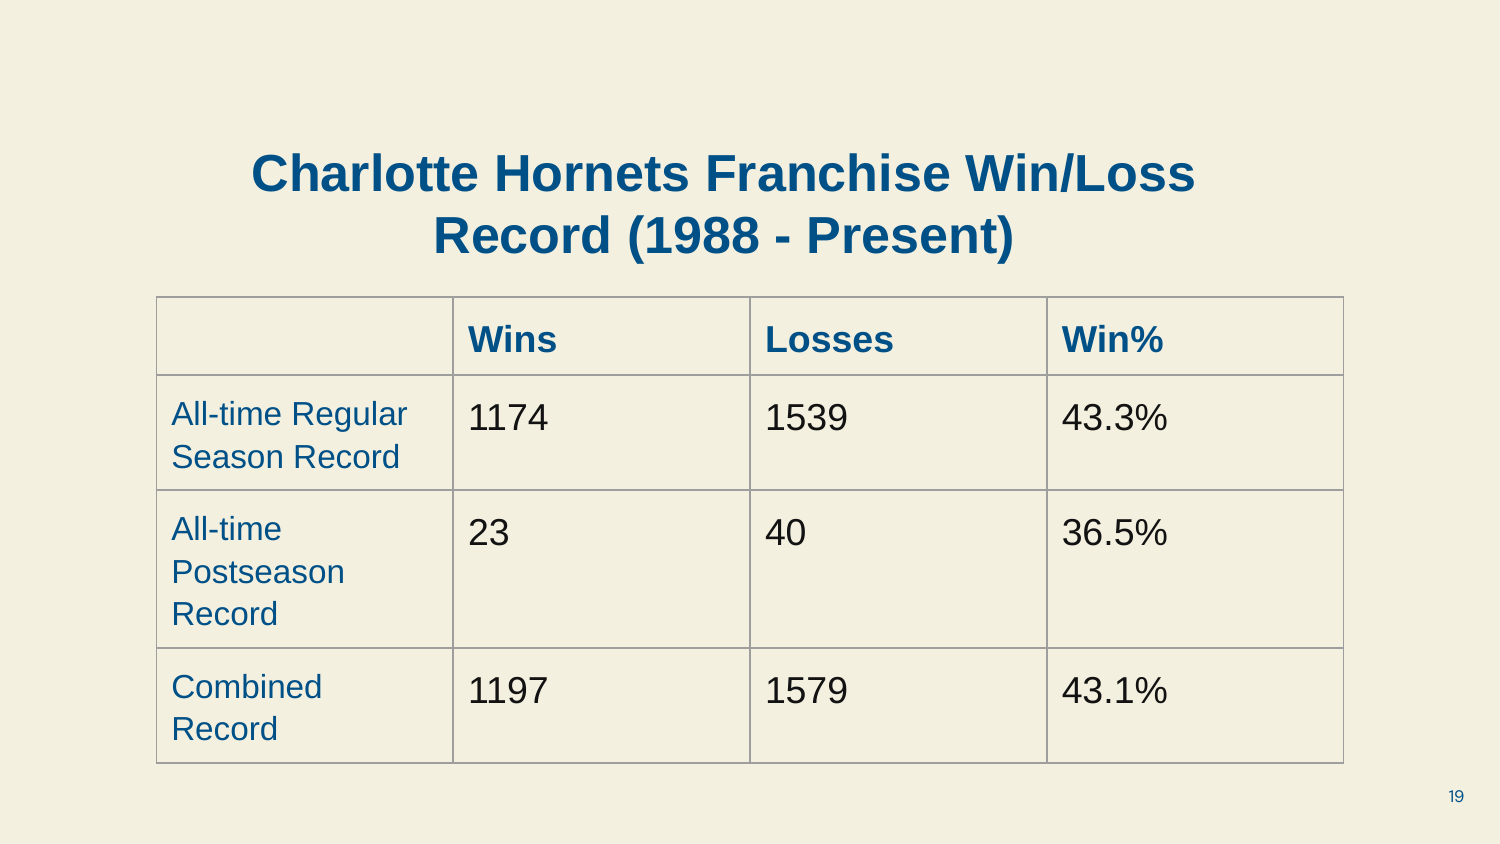

Charlotte Hornets Franchise Win/Loss Record (1988 - Present)
|  | Wins | Losses | Win% |
| --- | --- | --- | --- |
| All-time Regular Season Record | 1174 | 1539 | 43.3% |
| All-time Postseason Record | 23 | 40 | 36.5% |
| Combined Record | 1197 | 1579 | 43.1% |
19